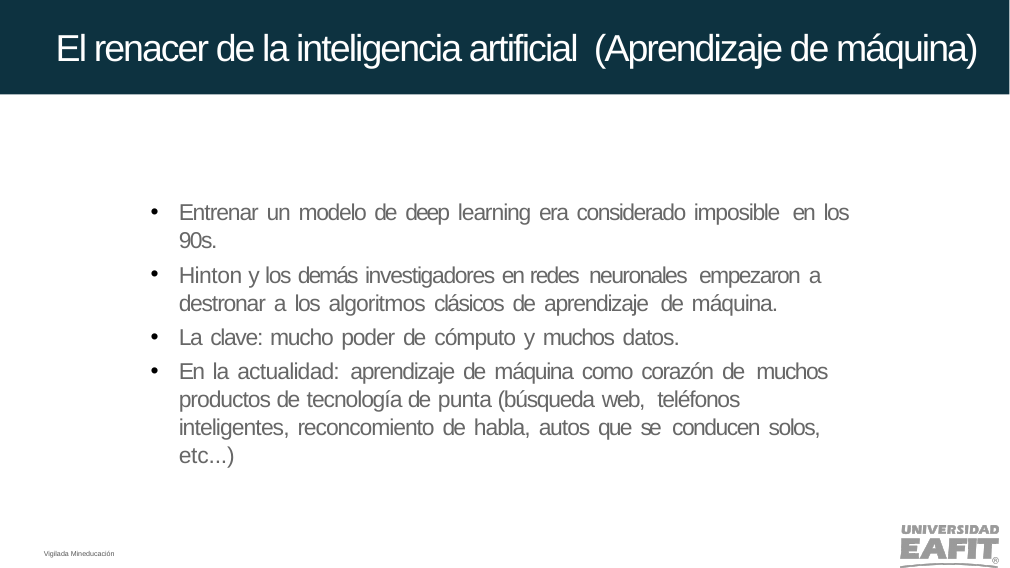

El renacer de la inteligencia artificial  (Aprendizaje de máquina)
Entrenar un modelo de deep learning era considerado imposible  en los 90s.
Hinton y los demás investigadores en redes neuronales  empezaron a destronar a los algoritmos clásicos de aprendizaje  de máquina.
La clave: mucho poder de cómputo y muchos datos.
En la actualidad: aprendizaje de máquina como corazón de  muchos productos de tecnología de punta (búsqueda web,  teléfonos inteligentes, reconcomiento de habla, autos que se  conducen solos, etc...)